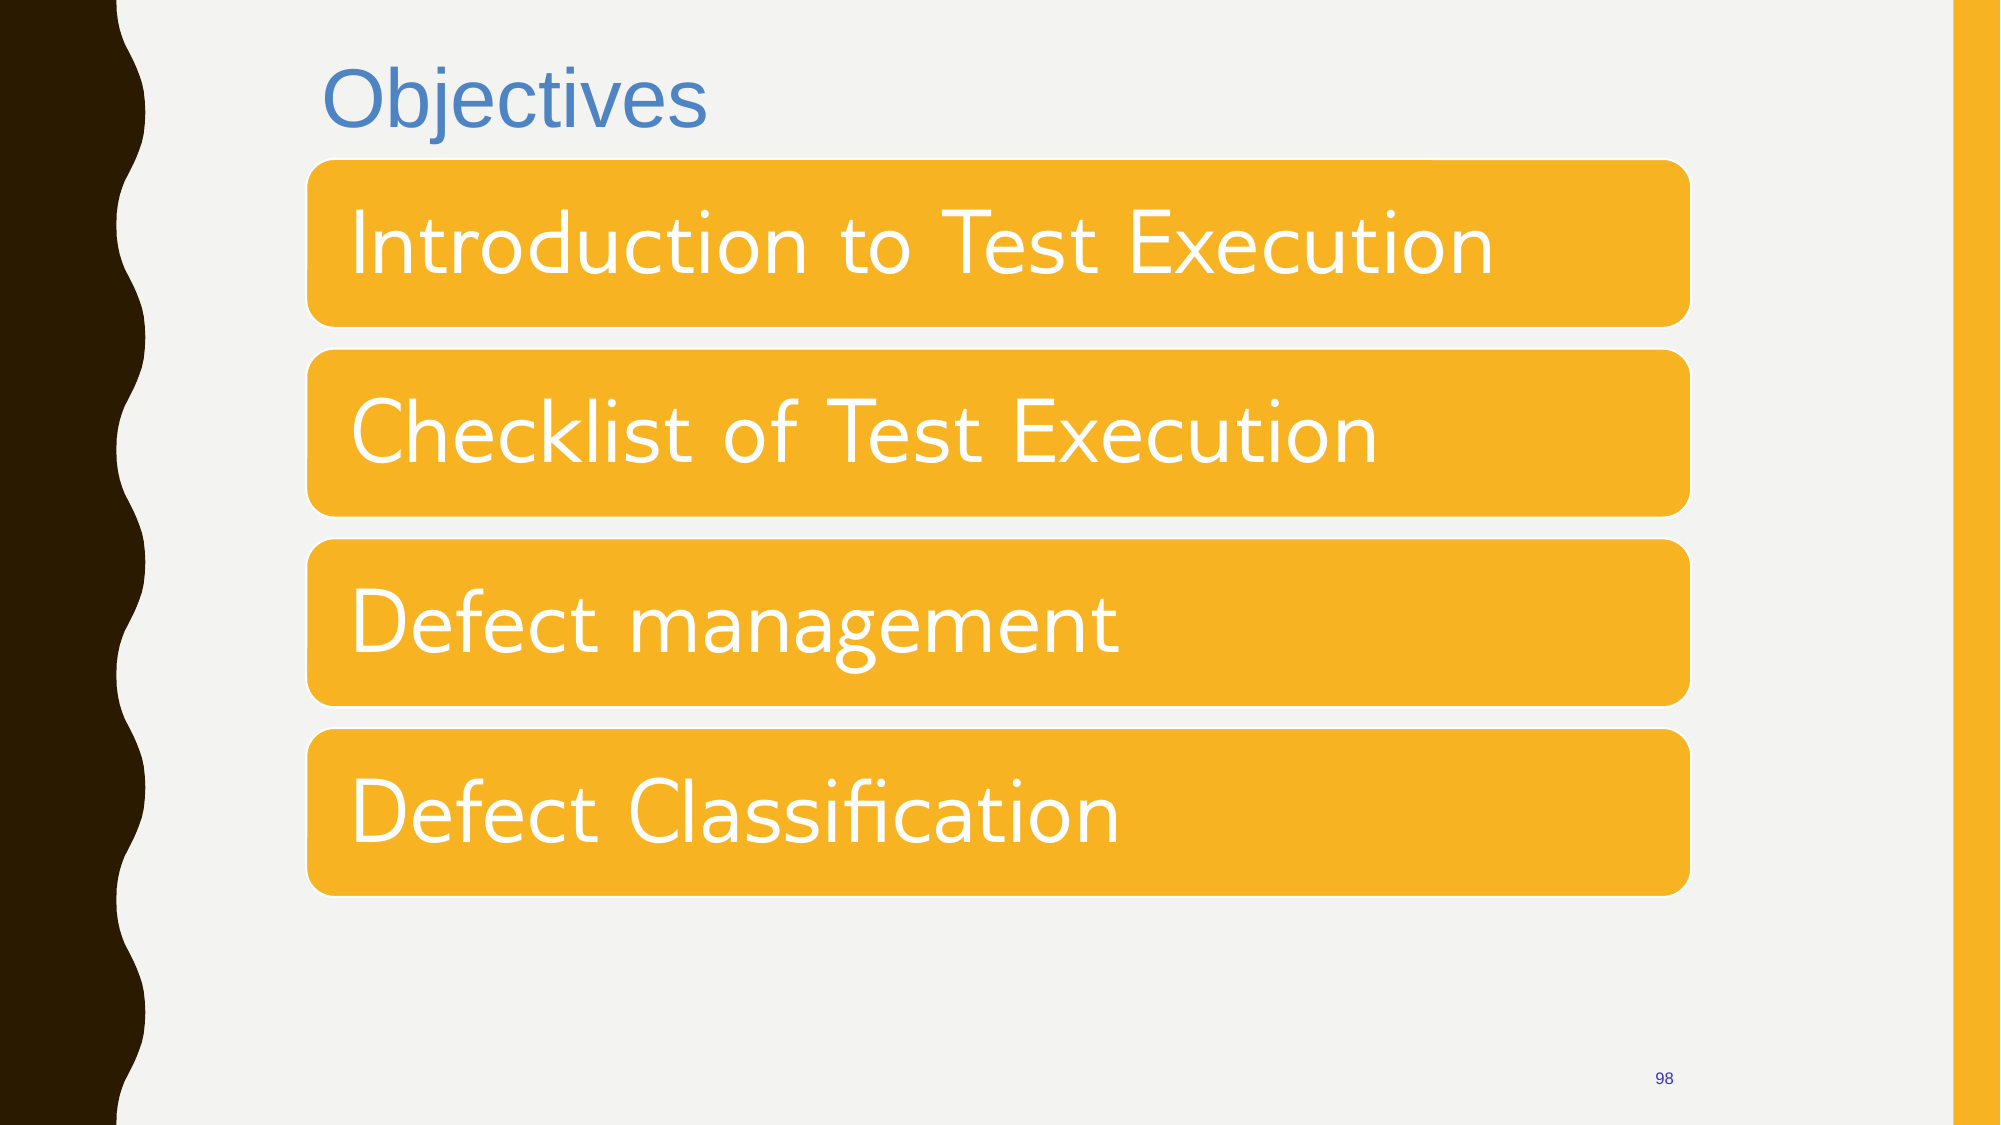

Objectives
Introduction to Test Execution
Checklist of Test Execution
Defect management
Defect Classification
98